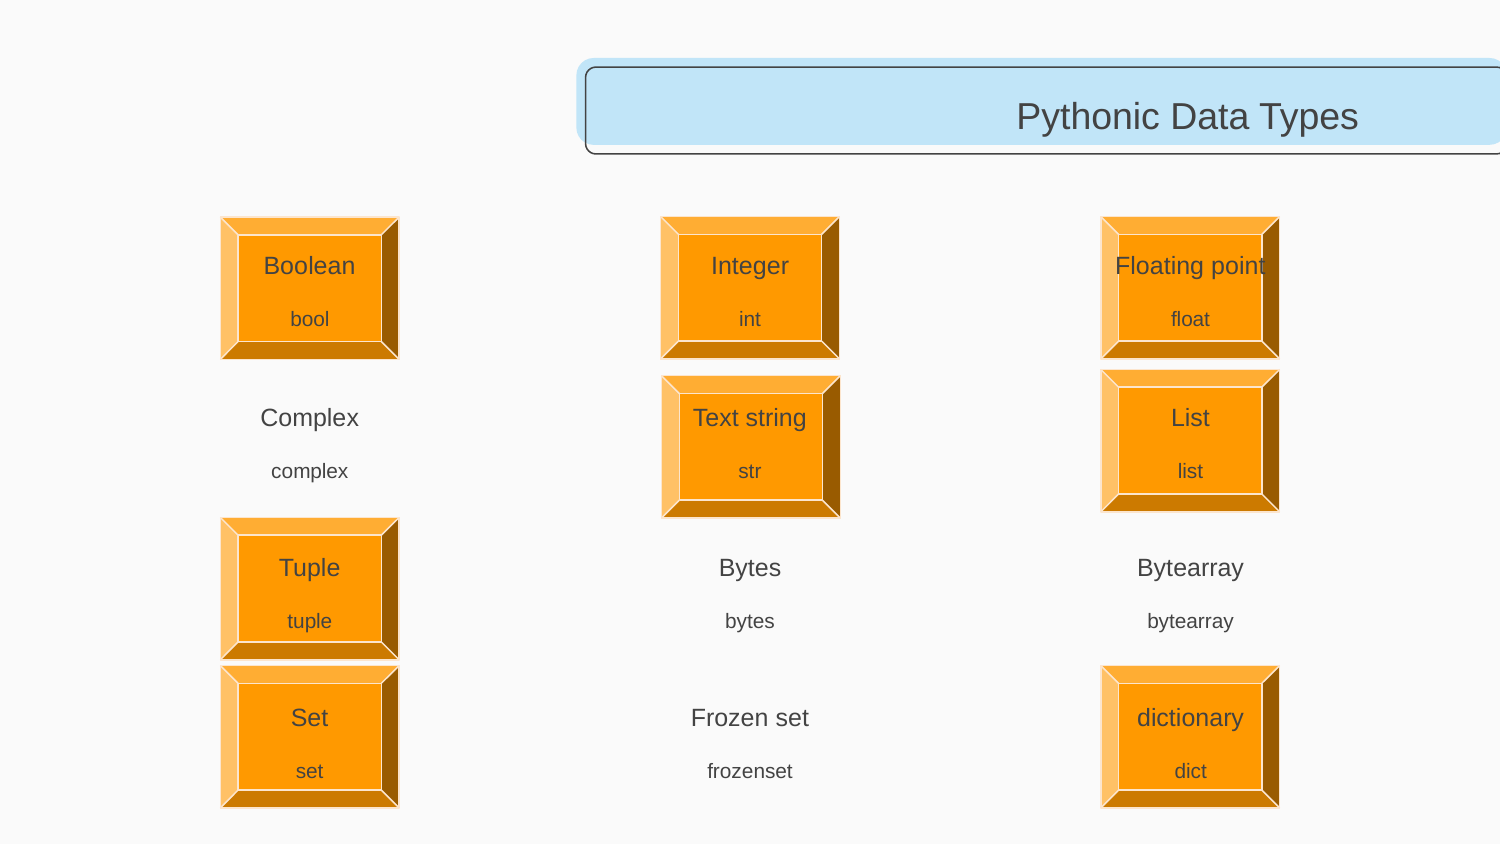

# Pythonic Data Types
Boolean
Integer
Floating point

bool
int
float
Complex
Text string
List

complex
str
list
Tuple
Bytes
Bytearray

tuple
bytes
bytearray
Set
Frozen set
dictionary

set
frozenset
dict